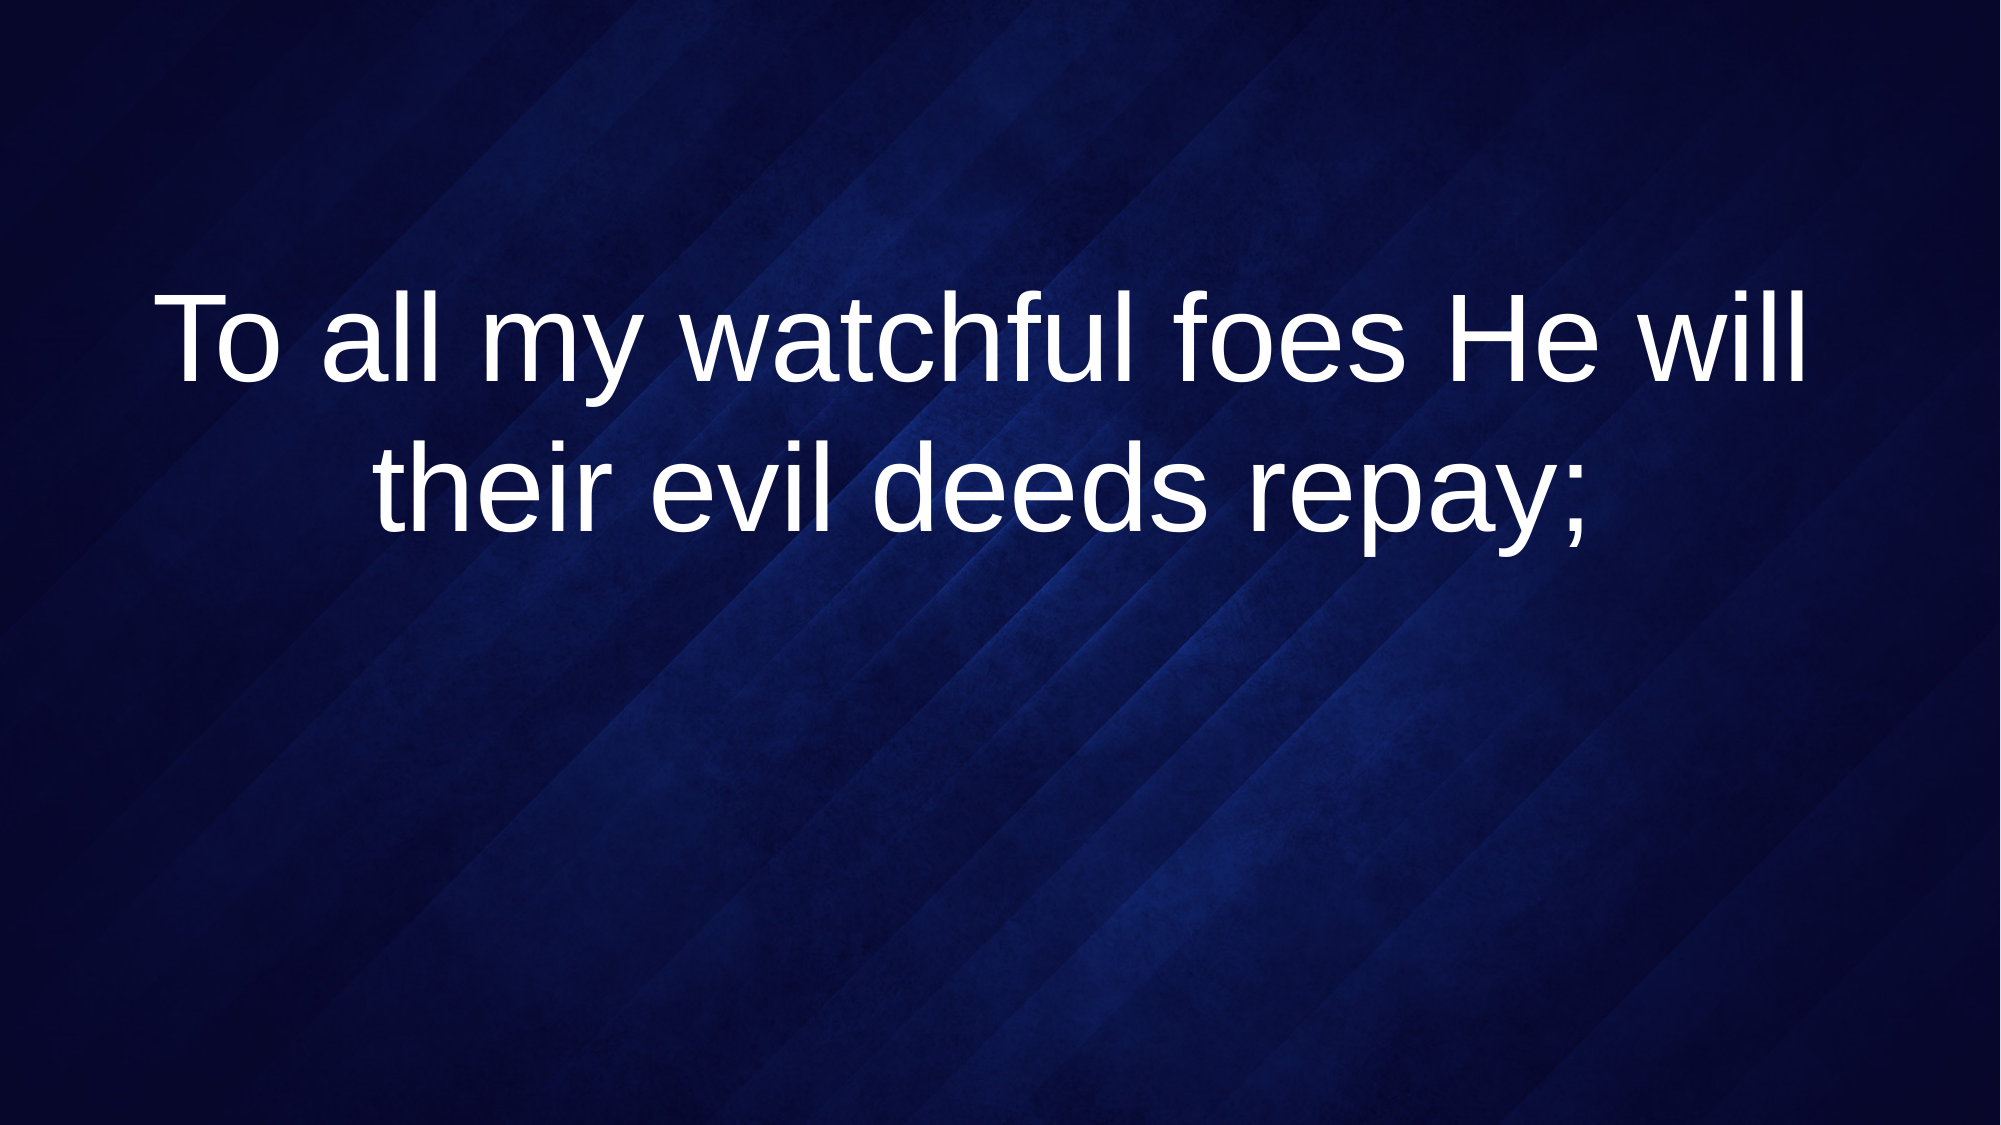

# To all my watchful foes He will their evil deeds repay;